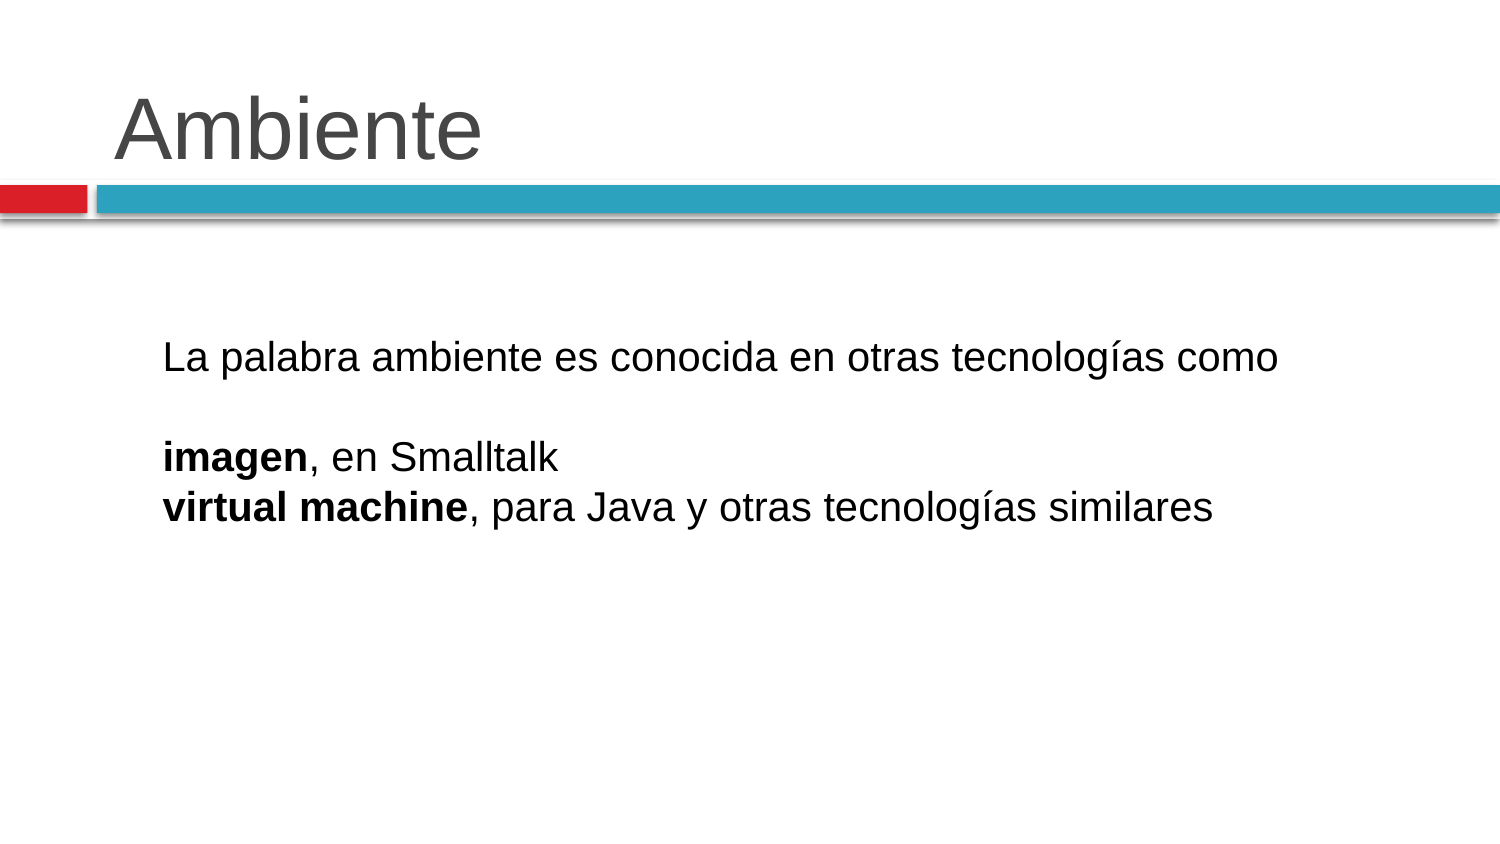

# Ambiente

La palabra ambiente es conocida en otras tecnologías como

imagen, en Smalltalk
virtual machine, para Java y otras tecnologías similares